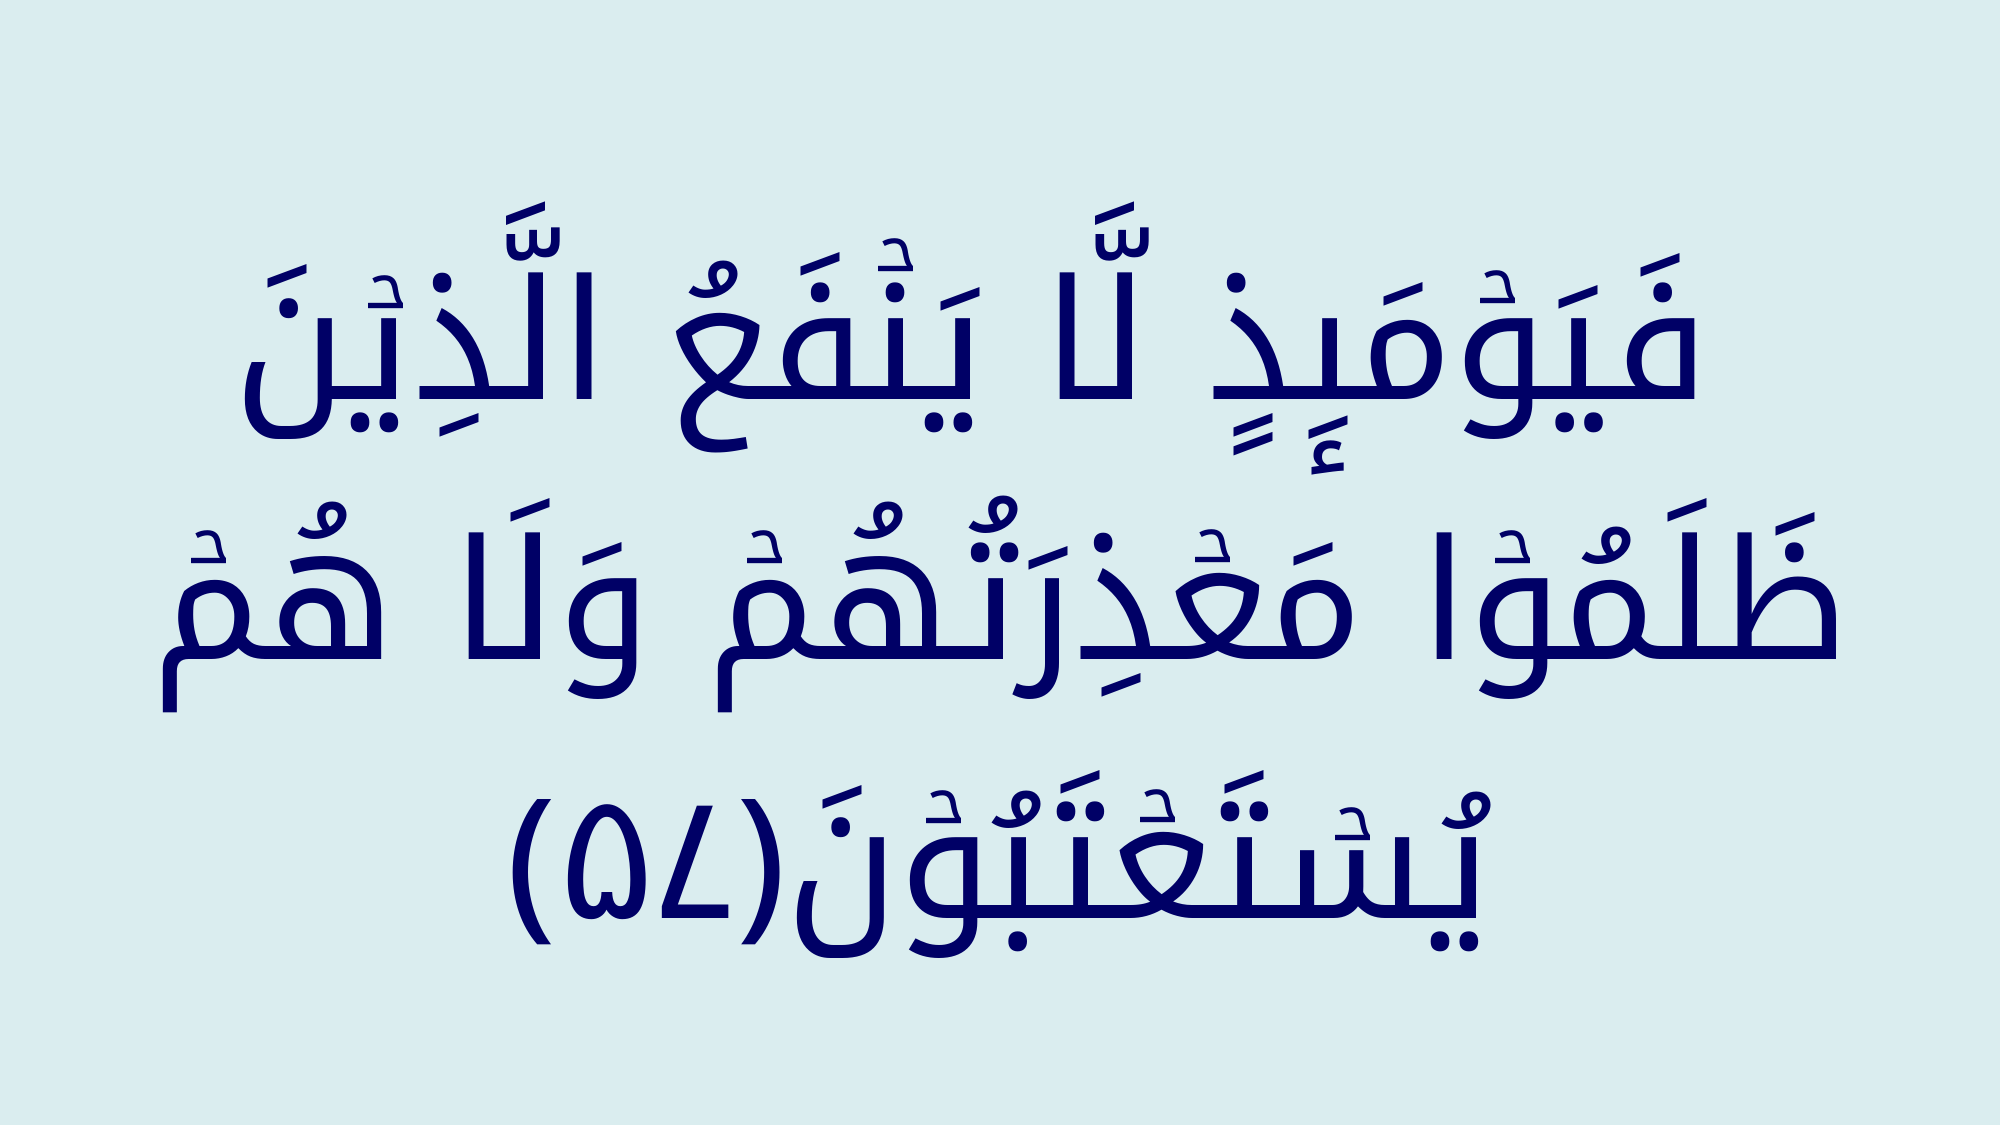

فَيَوۡمَٮِٕذٍ لَّا يَنۡفَعُ الَّذِيۡنَ ظَلَمُوۡا مَعۡذِرَتُهُمۡ وَلَا هُمۡ يُسۡتَعۡتَبُوۡنَ‏﴿﻿۵۷﻿﴾